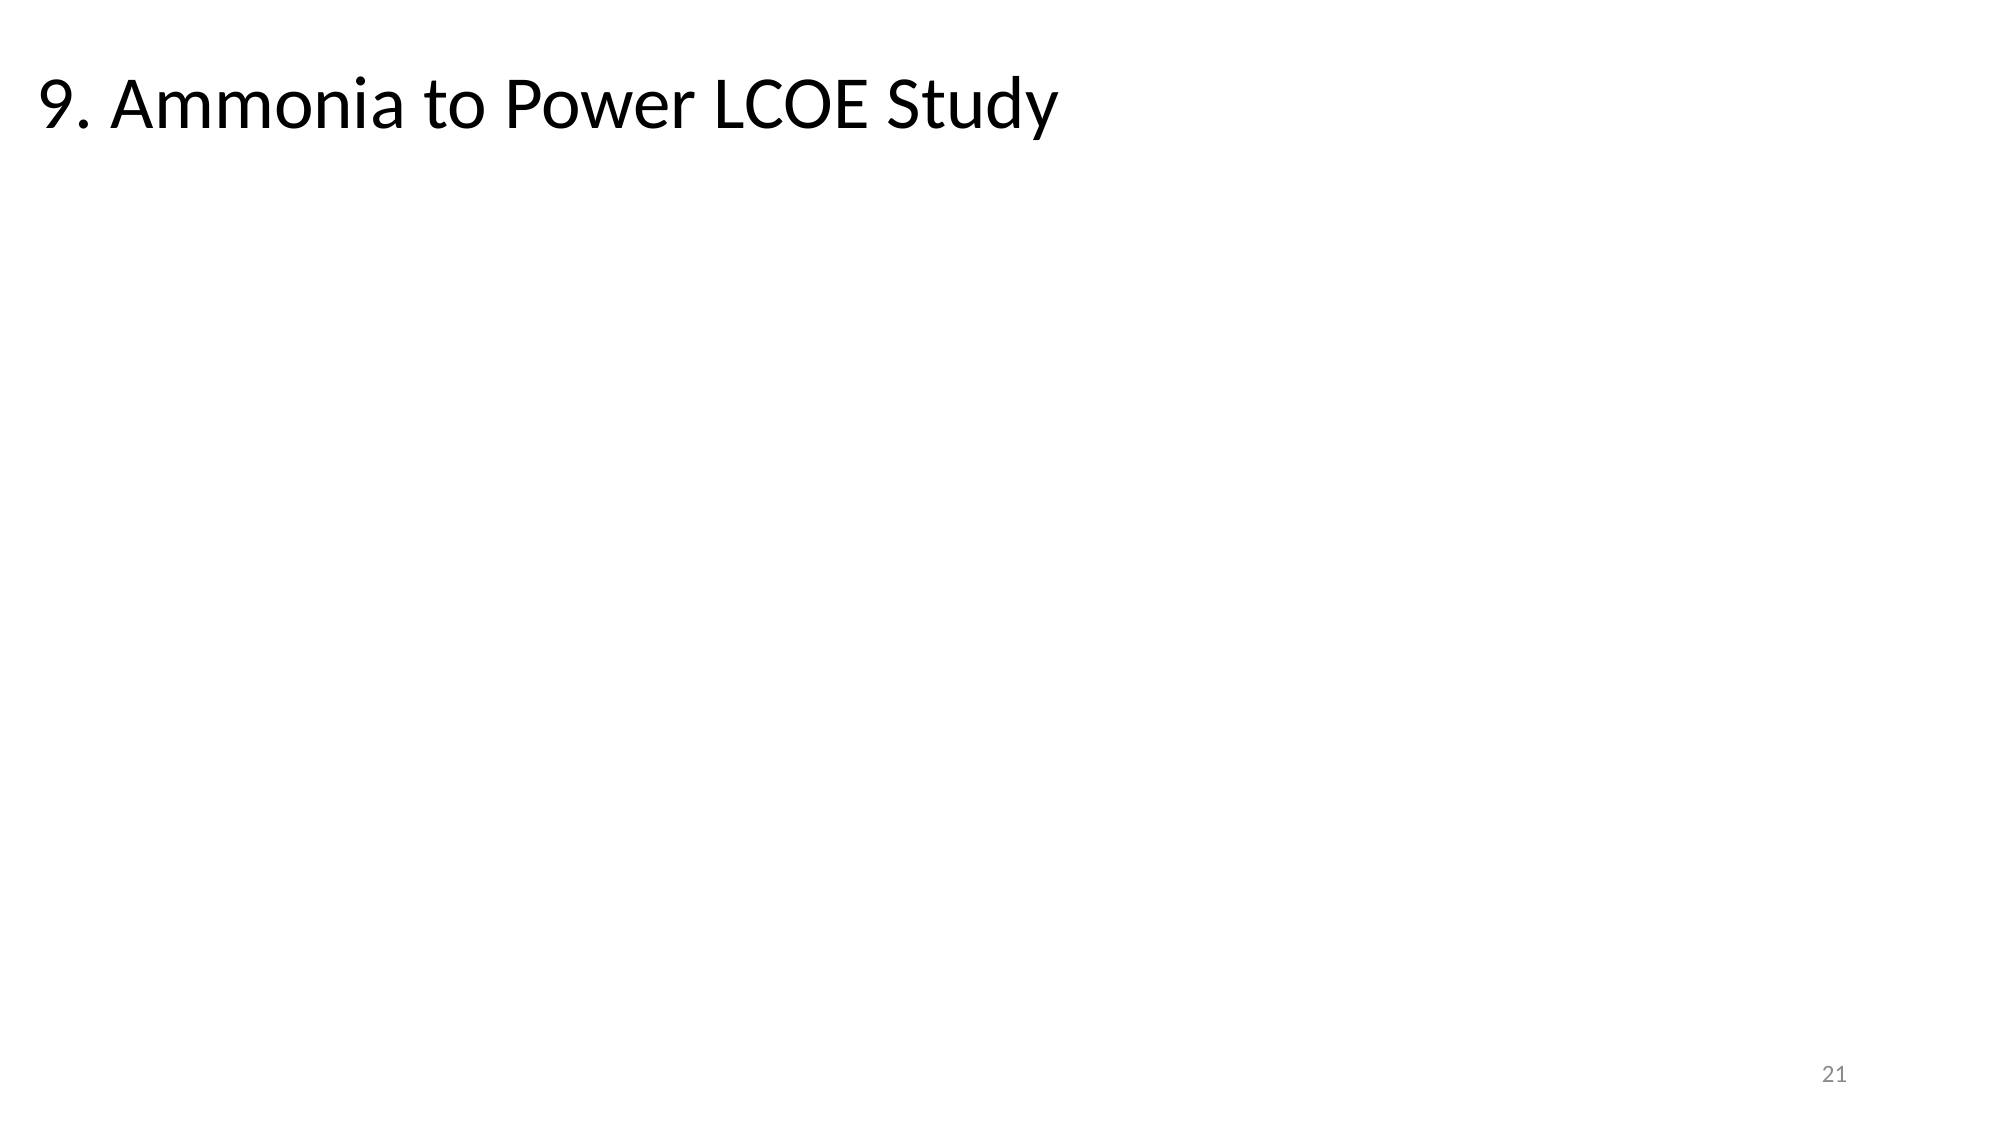

# 9. Ammonia to Power LCOE Study

21